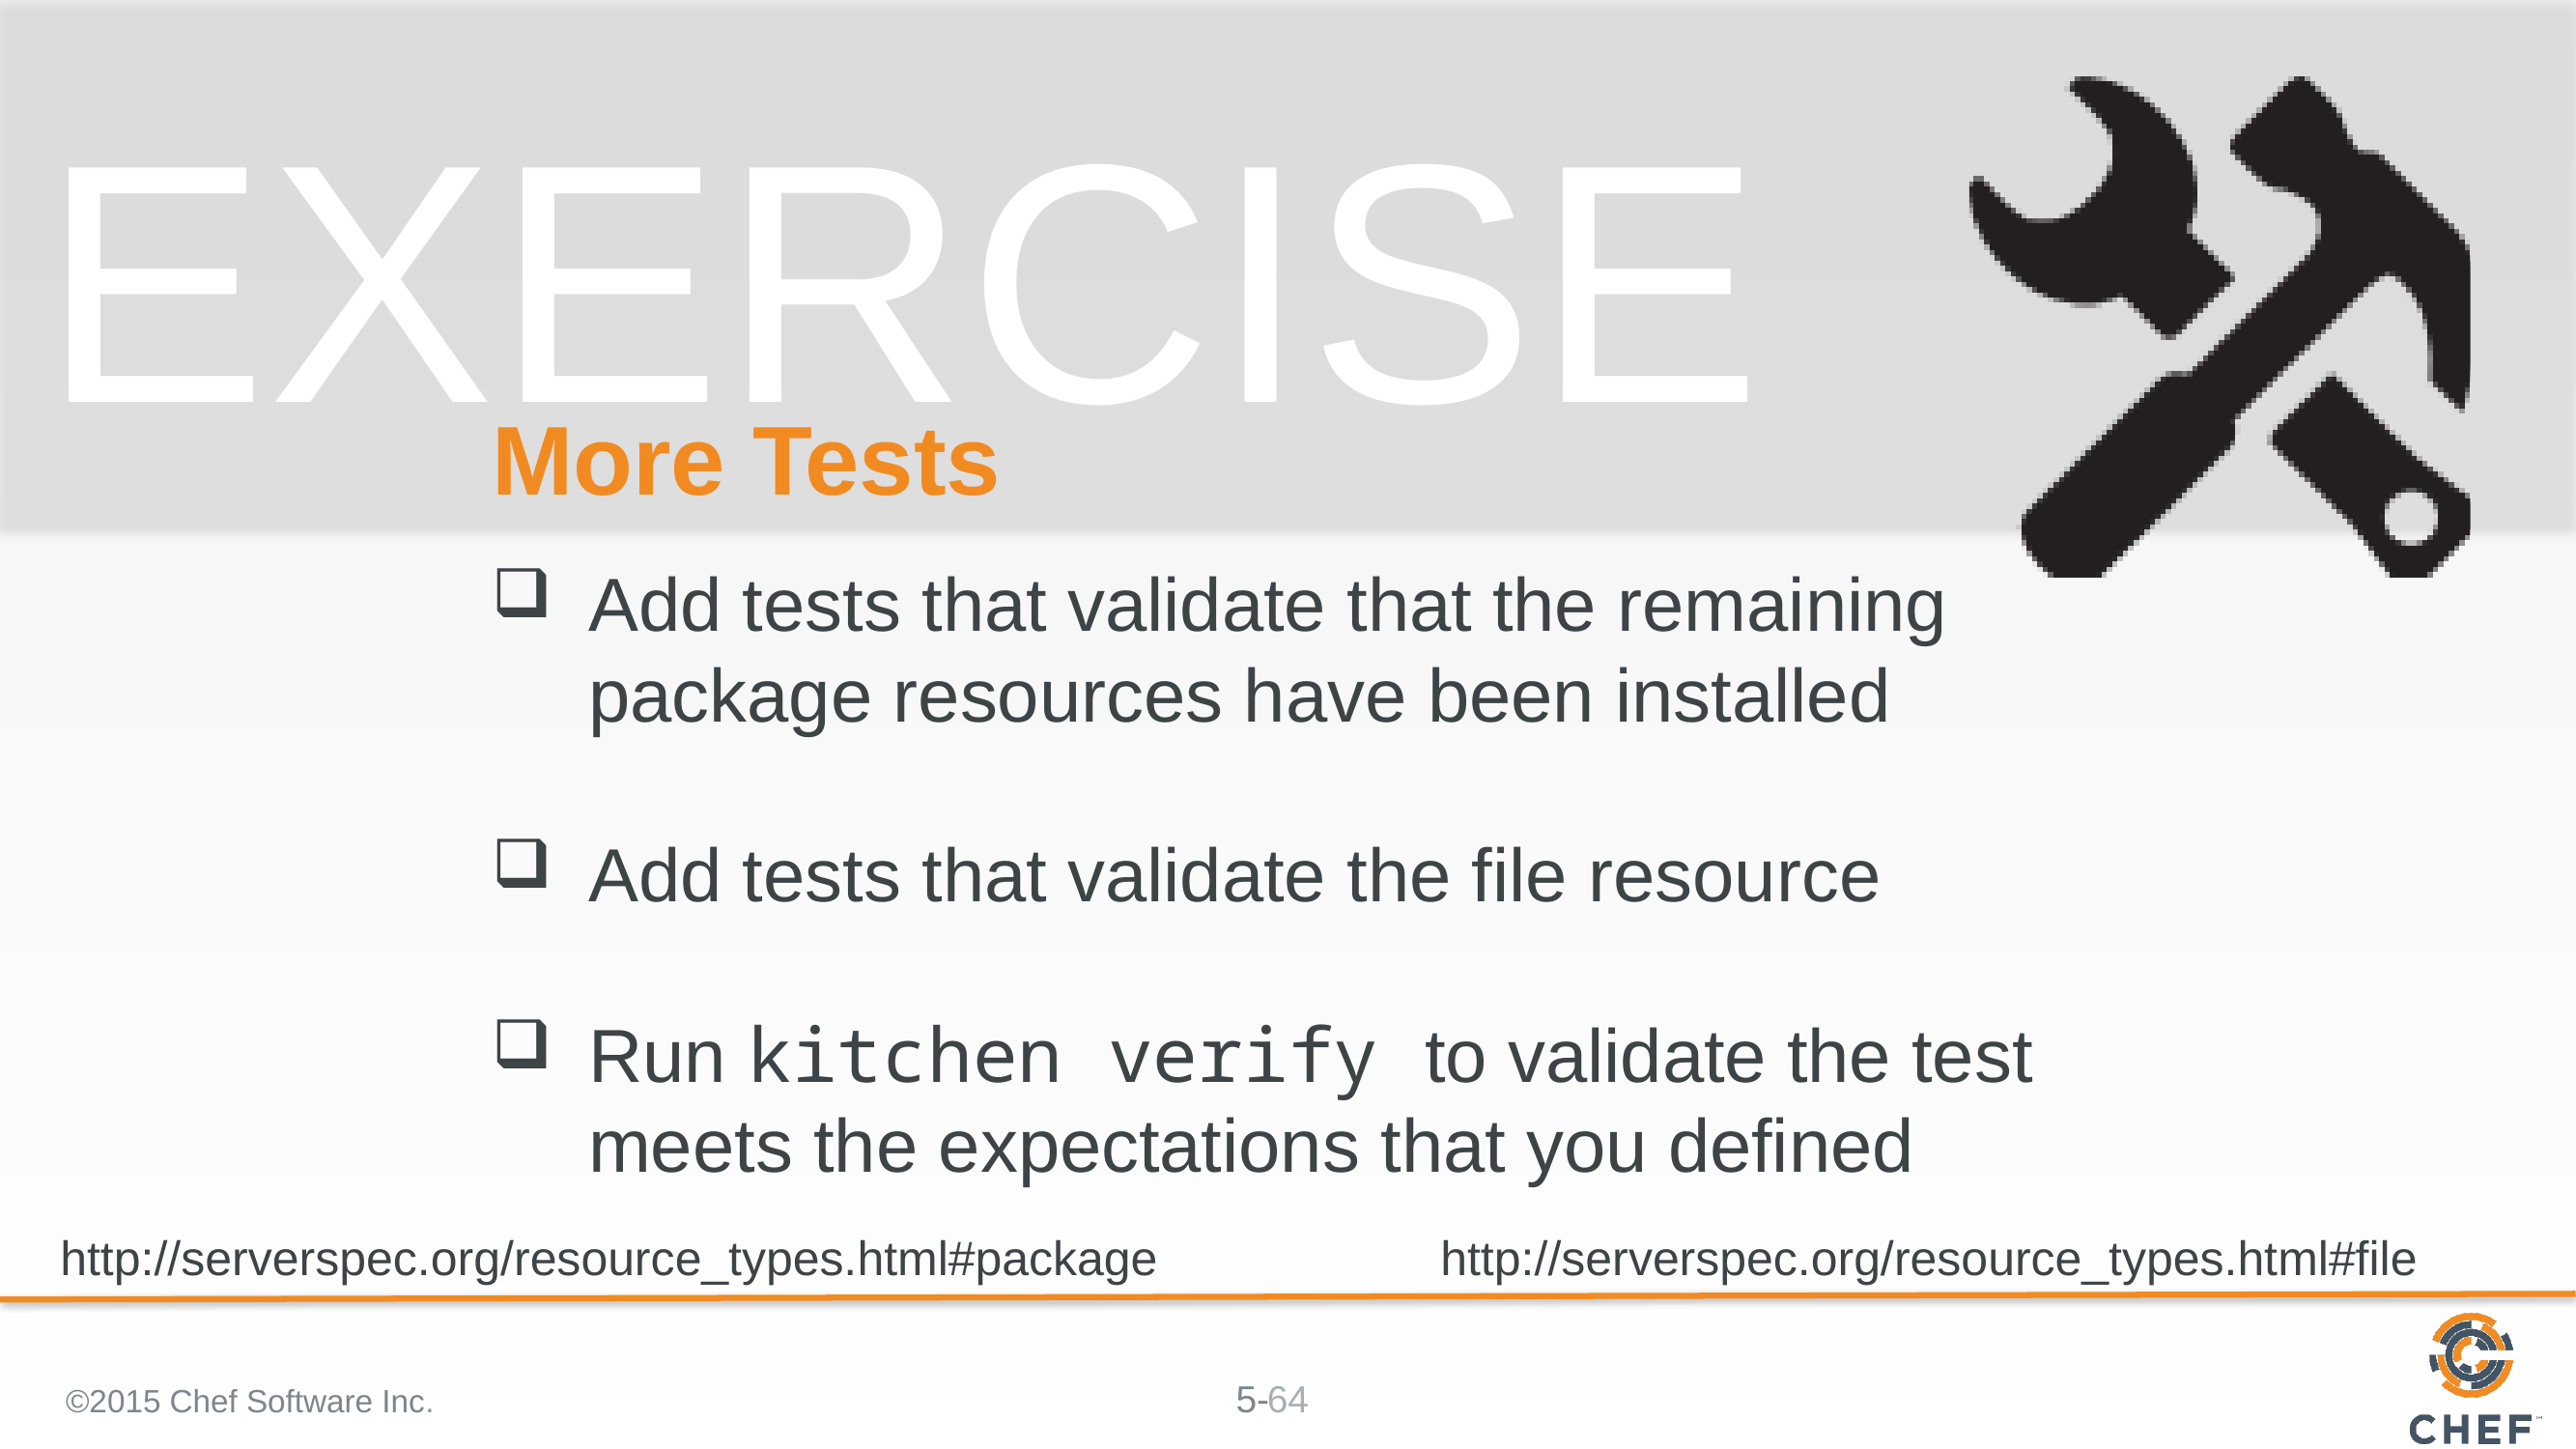

# More Tests
Add tests that validate that the remaining package resources have been installed

Add tests that validate the file resource

Run kitchen verify to validate the test meets the expectations that you defined

http://serverspec.org/resource_types.html#package                     http://serverspec.org/resource_types.html#file

©2015 Chef Software Inc.
64